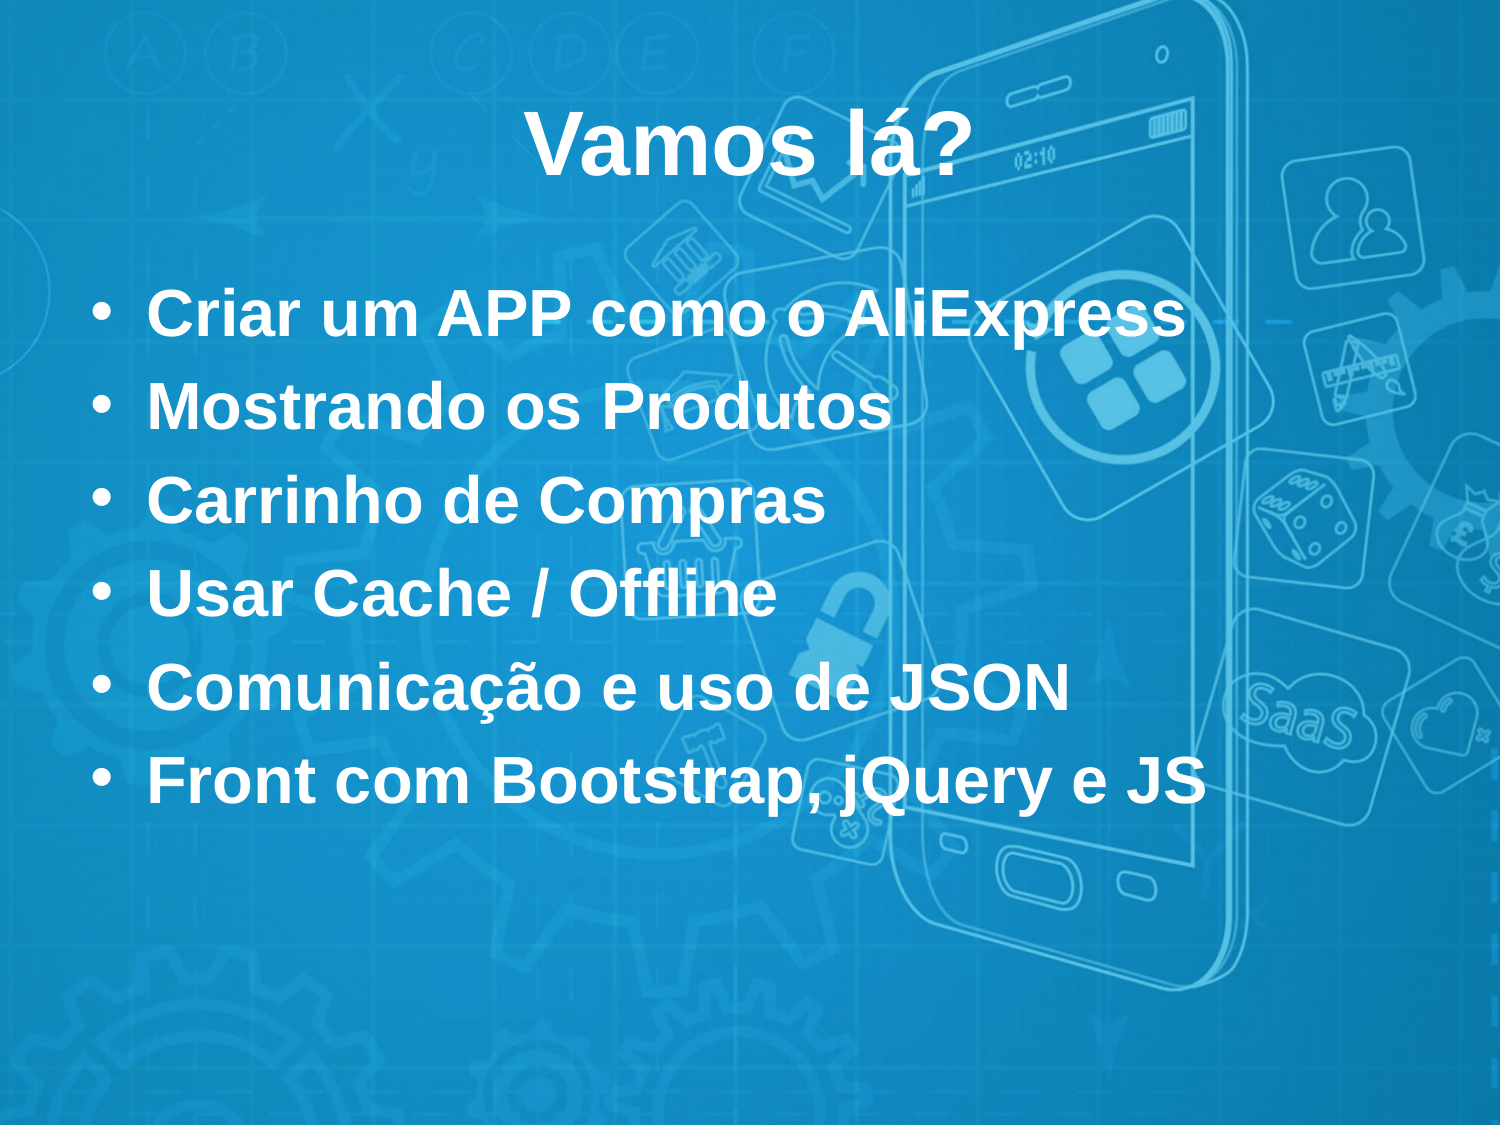

# Vamos lá?
Criar um APP como o AliExpress
Mostrando os Produtos
Carrinho de Compras
Usar Cache / Offline
Comunicação e uso de JSON
Front com Bootstrap, jQuery e JS